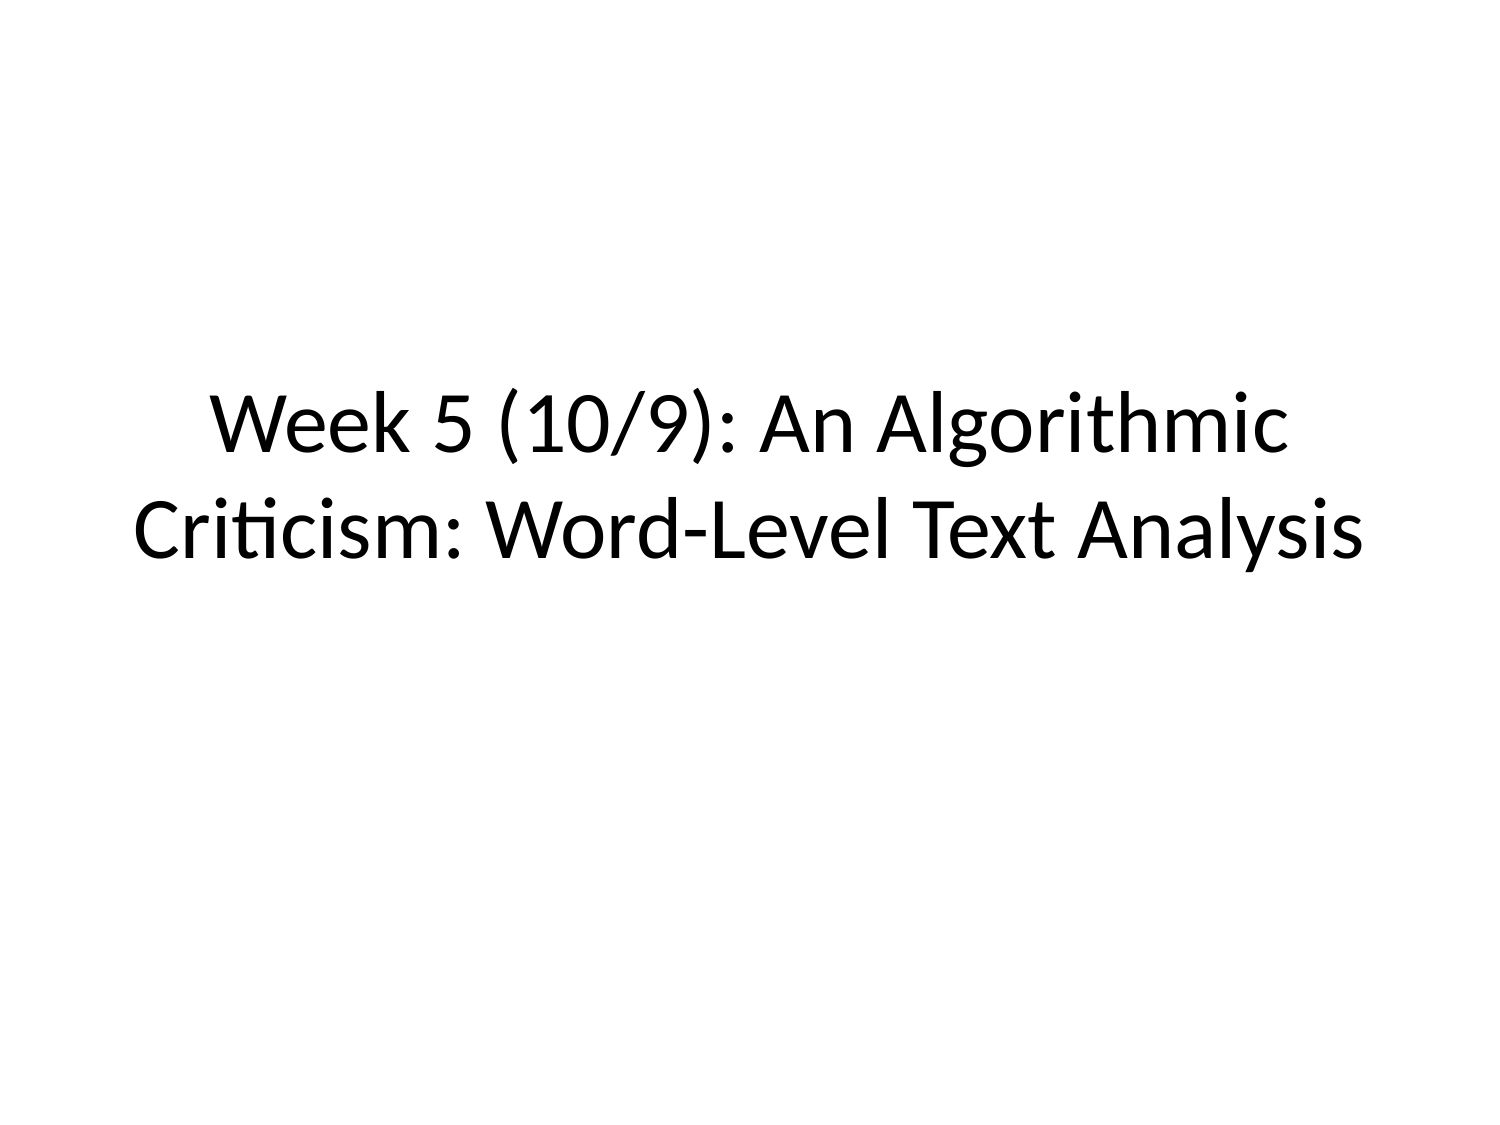

# Week 5 (10/9): An Algorithmic Criticism: Word-Level Text Analysis